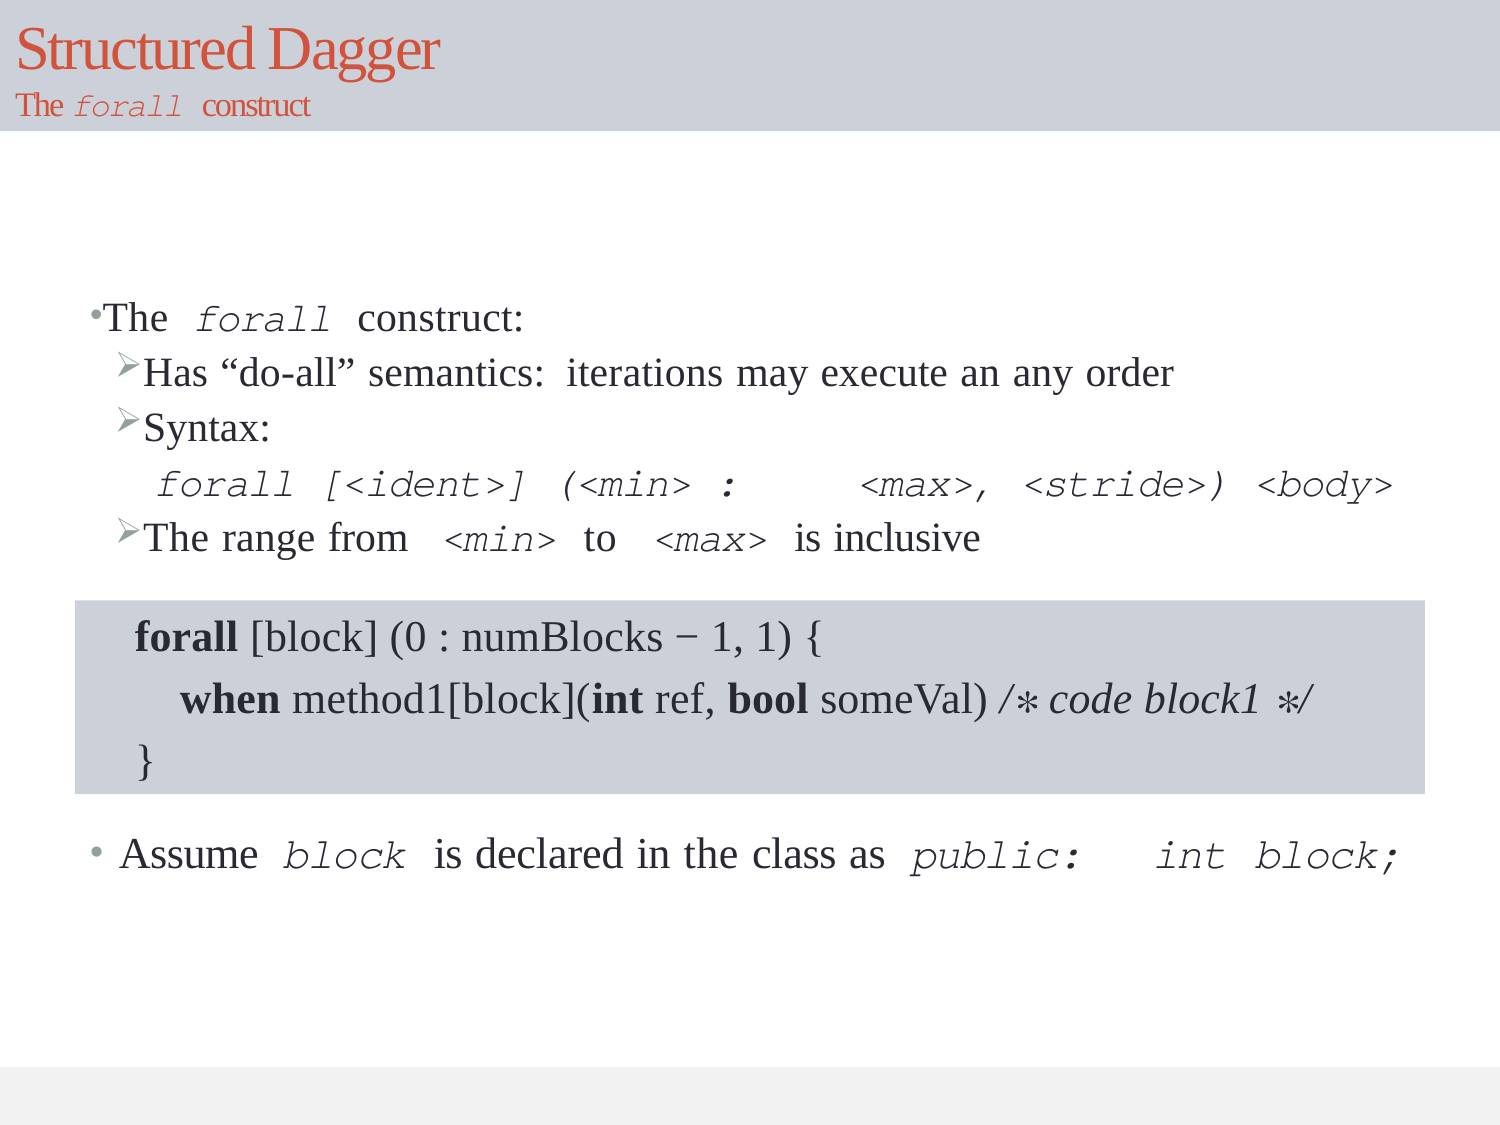

# Structured Dagger The forall construct
The  forall construct:
Has “do-all” semantics:  iterations may execute an any order
Syntax:
  forall [<ident>] (<min> :	<max>, <stride>) <body>
The range from   <min> to   <max> is inclusive
    forall [block] (0 : numBlocks − 1, 1) {
        when method1[block](int ref, bool someVal) /∗ code block1 ∗/
    }
Assume  block is declared in the class as  public:	int block;